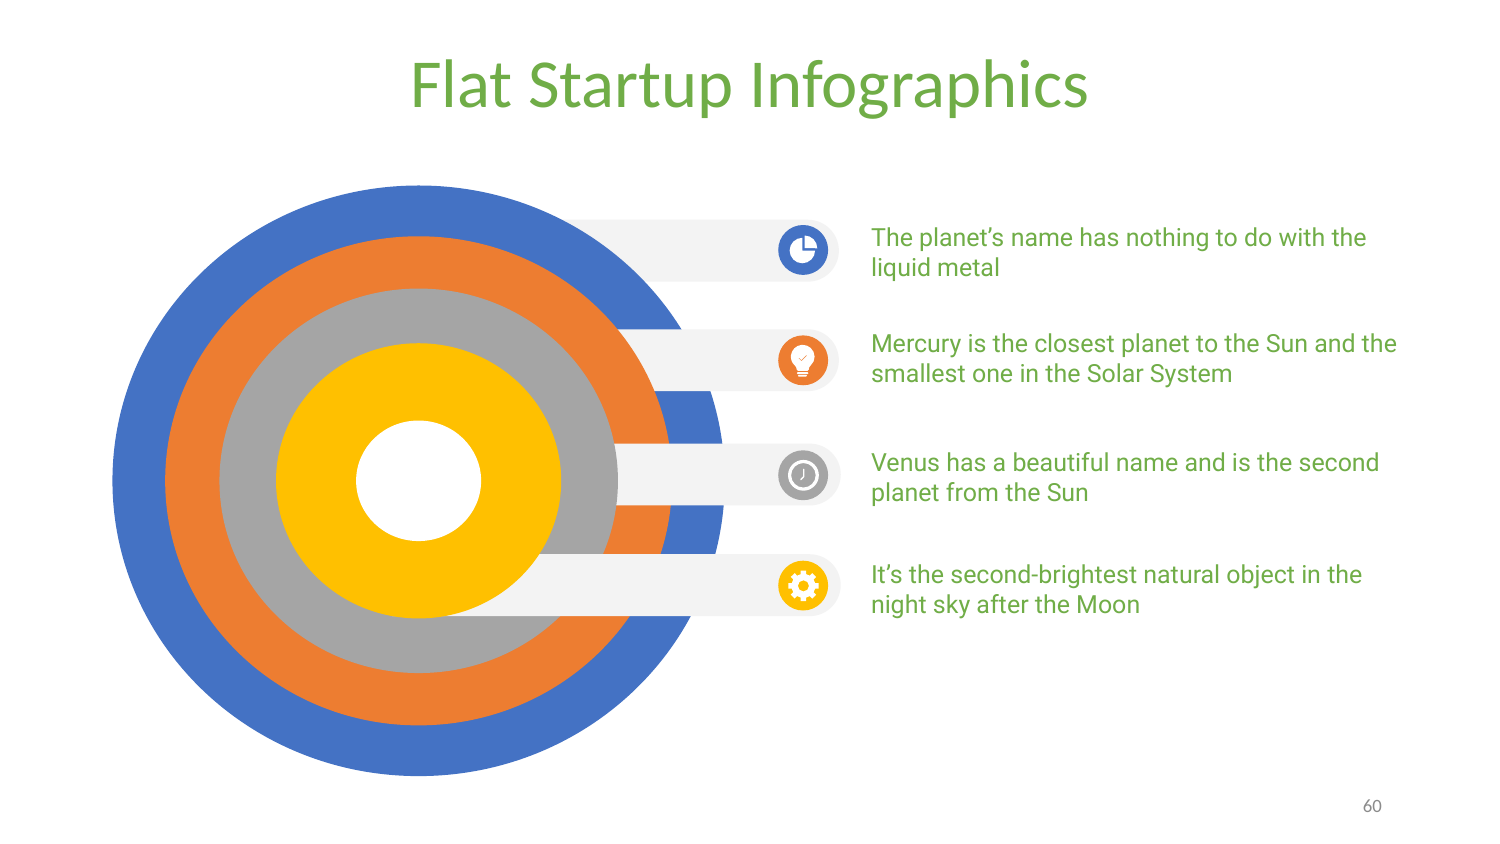

# Flat Startup Infographics

The planet’s name has nothing to do with the liquid metal

Mercury is the closest planet to the Sun and the smallest one in the Solar System

Venus has a beautiful name and is the second planet from the Sun

It’s the second-brightest natural object in the night sky after the Moon

60